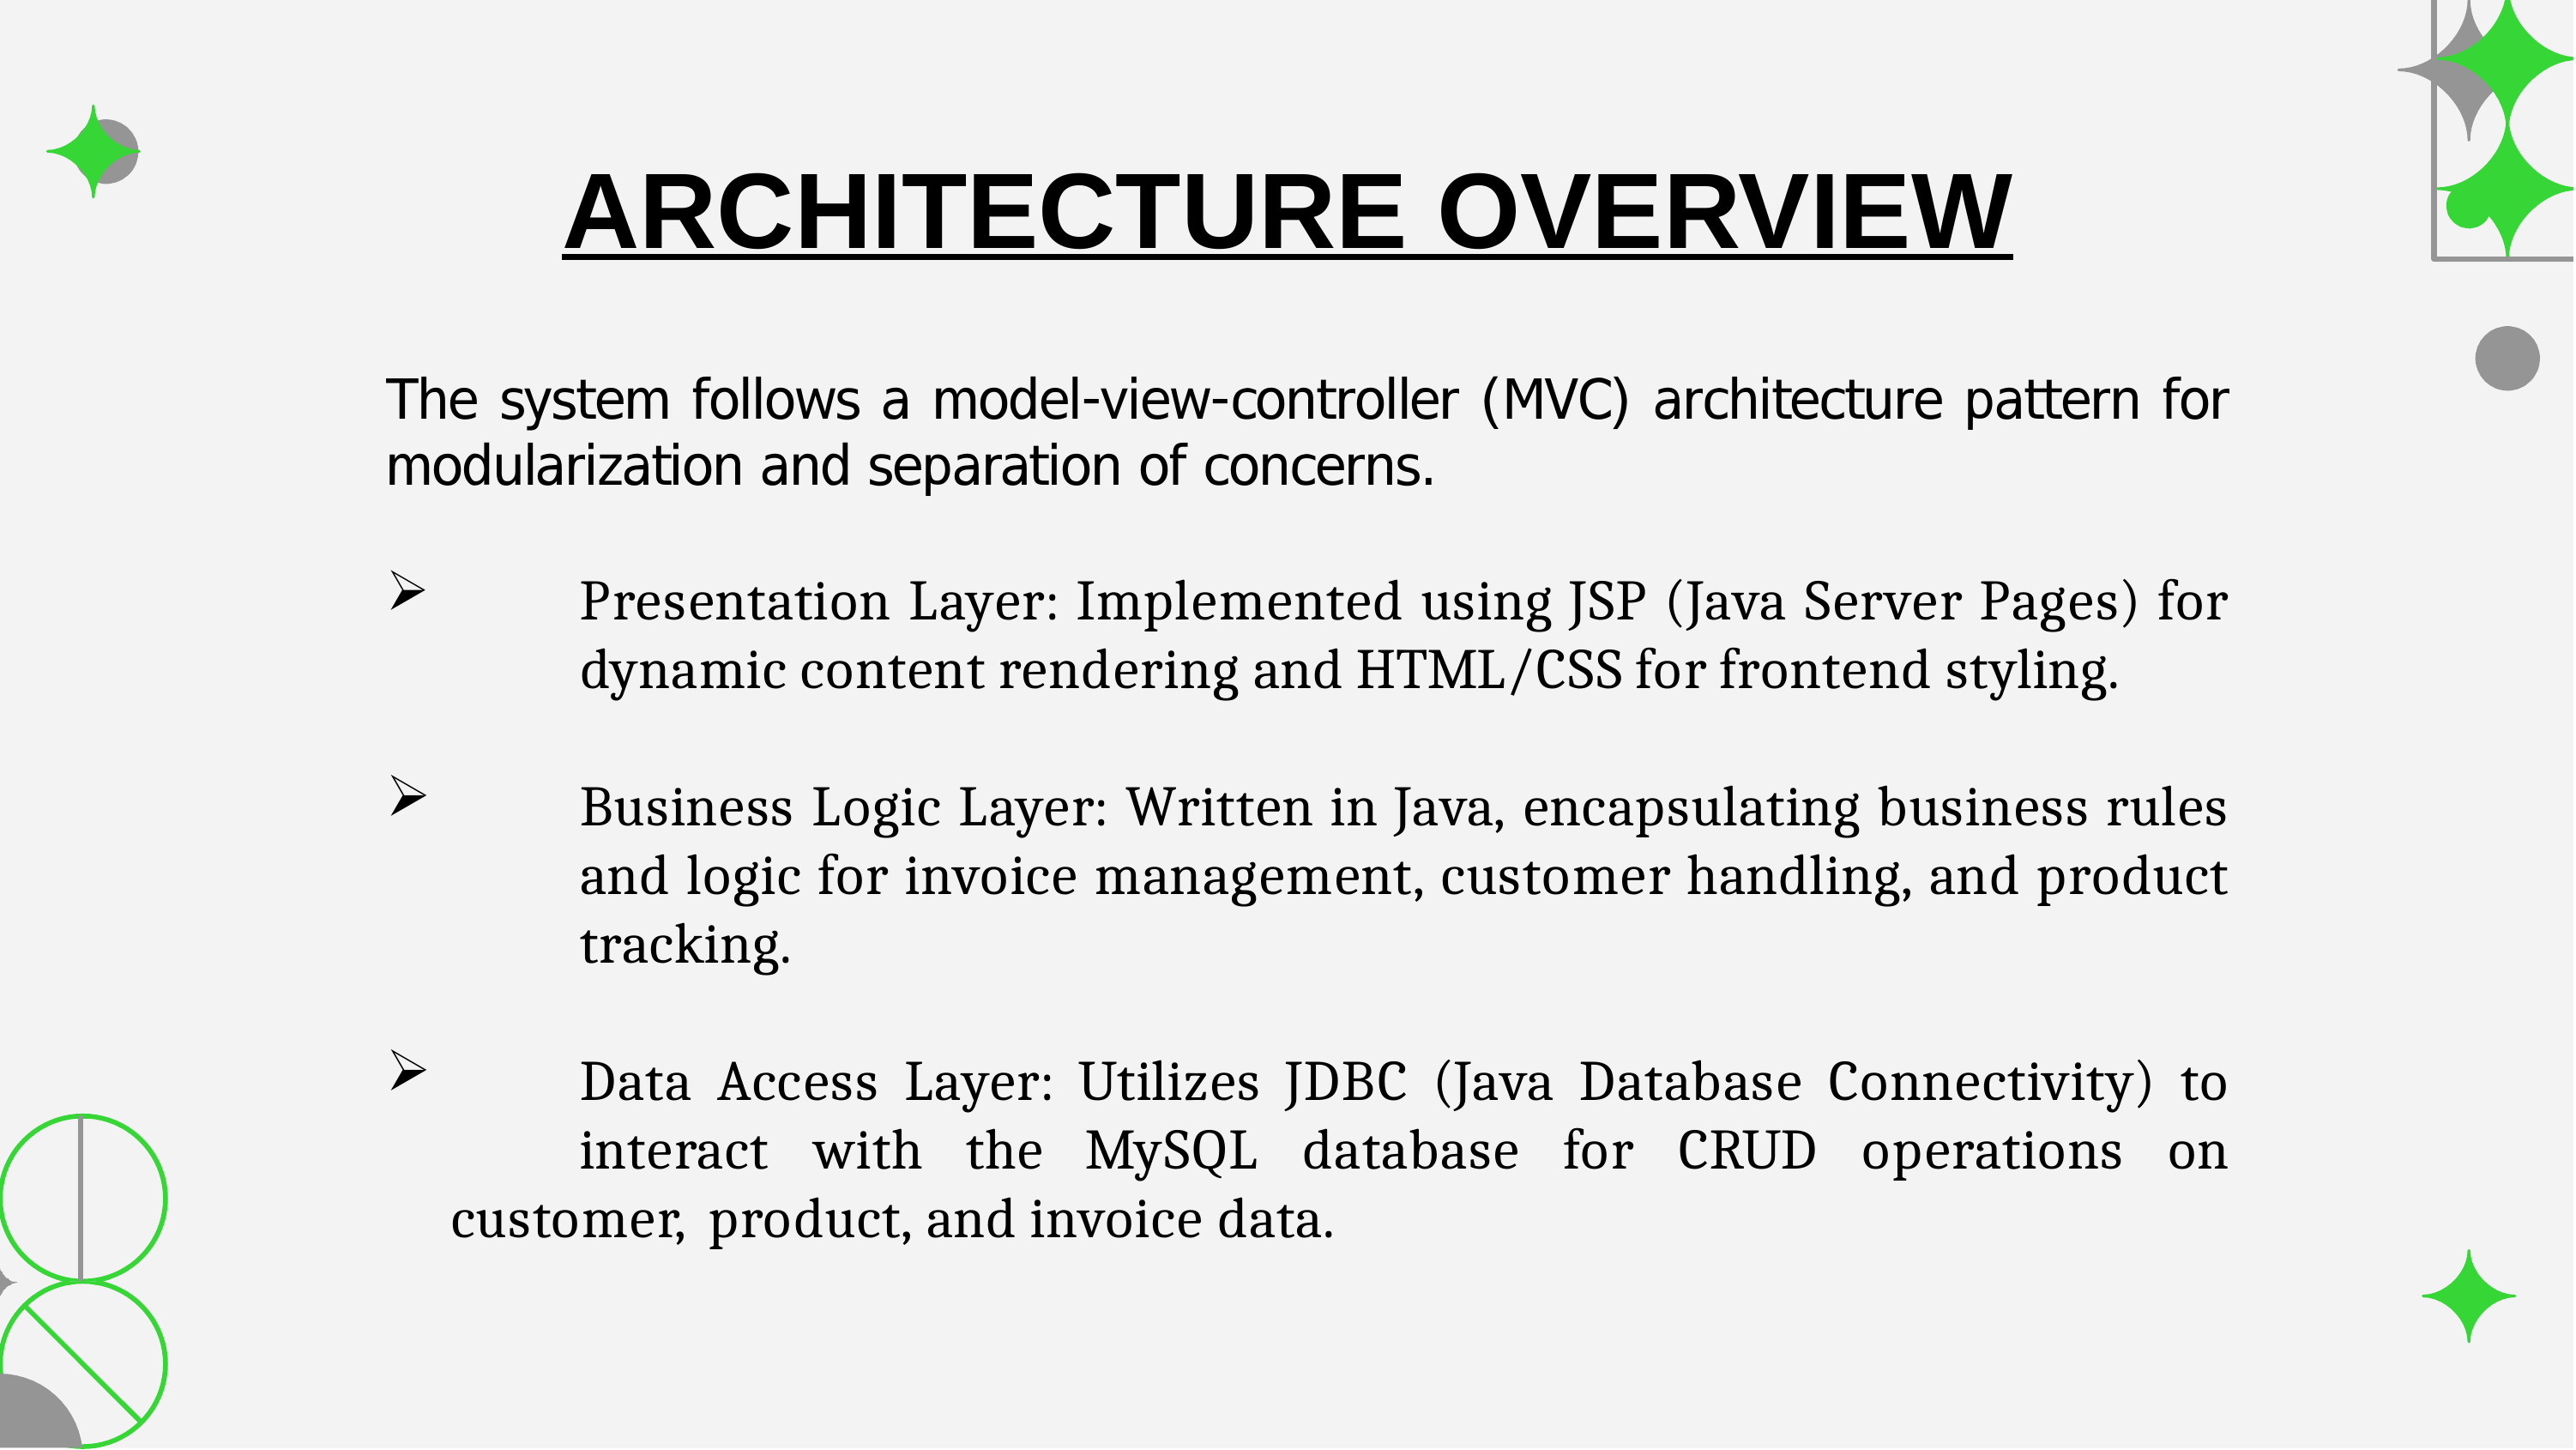

# ARCHITECTURE OVERVIEW

The system follows a model-view-controller (MVC) architecture pattern for modularization and separation of concerns.

	Presentation Layer: Implemented using JSP (Java Server Pages) for 	dynamic content rendering and HTML/CSS for frontend styling.

	Business Logic Layer: Written in Java, encapsulating business rules 	and logic for invoice management, customer handling, and product 	tracking.

	Data Access Layer: Utilizes JDBC (Java Database Connectivity) to 	interact with the MySQL database for CRUD operations on customer, 	product, and invoice data.